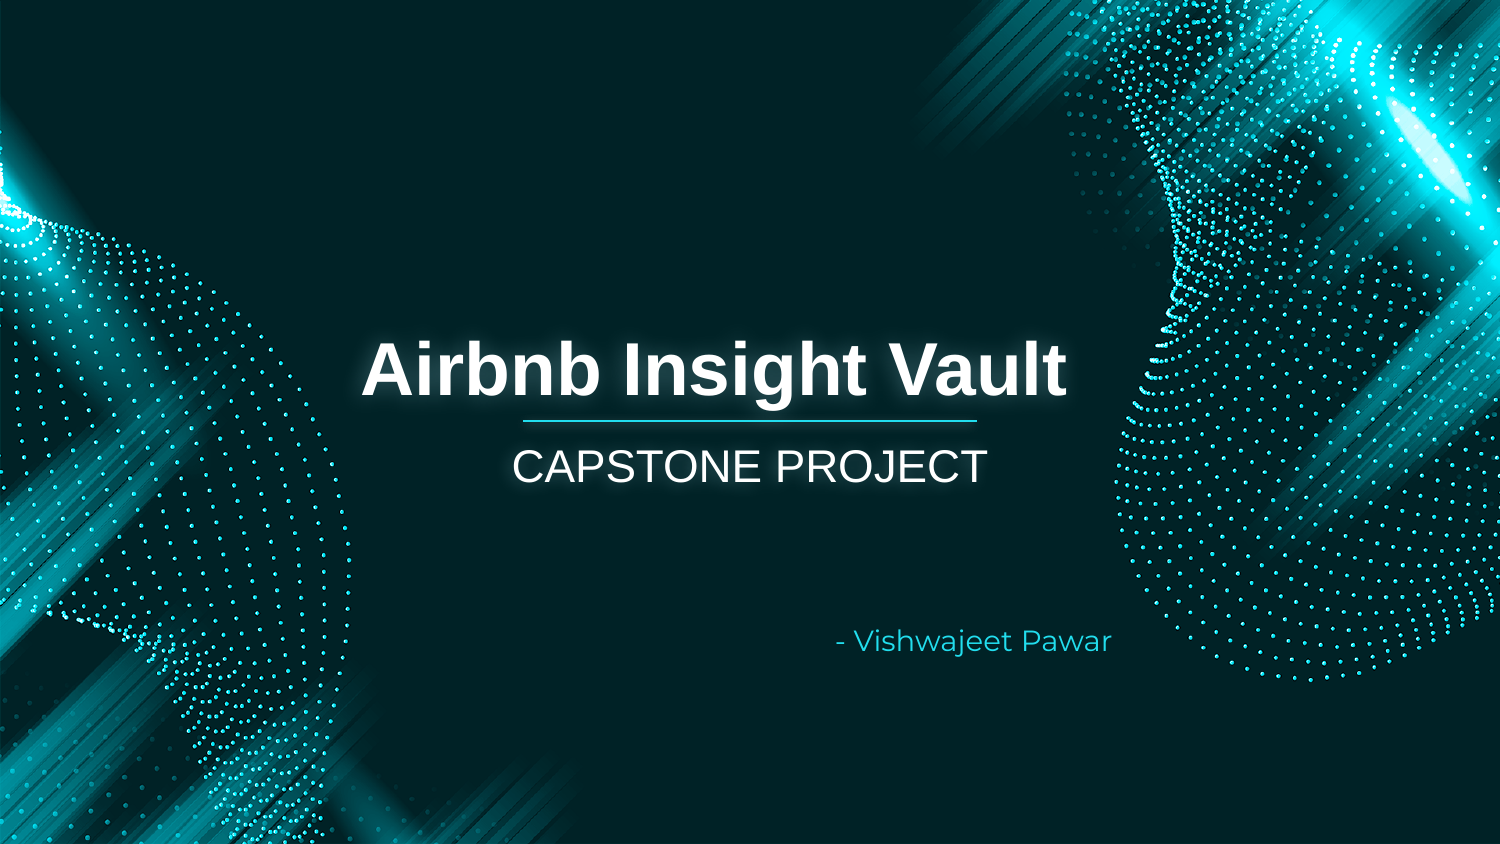

# Airbnb Insight Vault
CAPSTONE PROJECT
- Vishwajeet Pawar